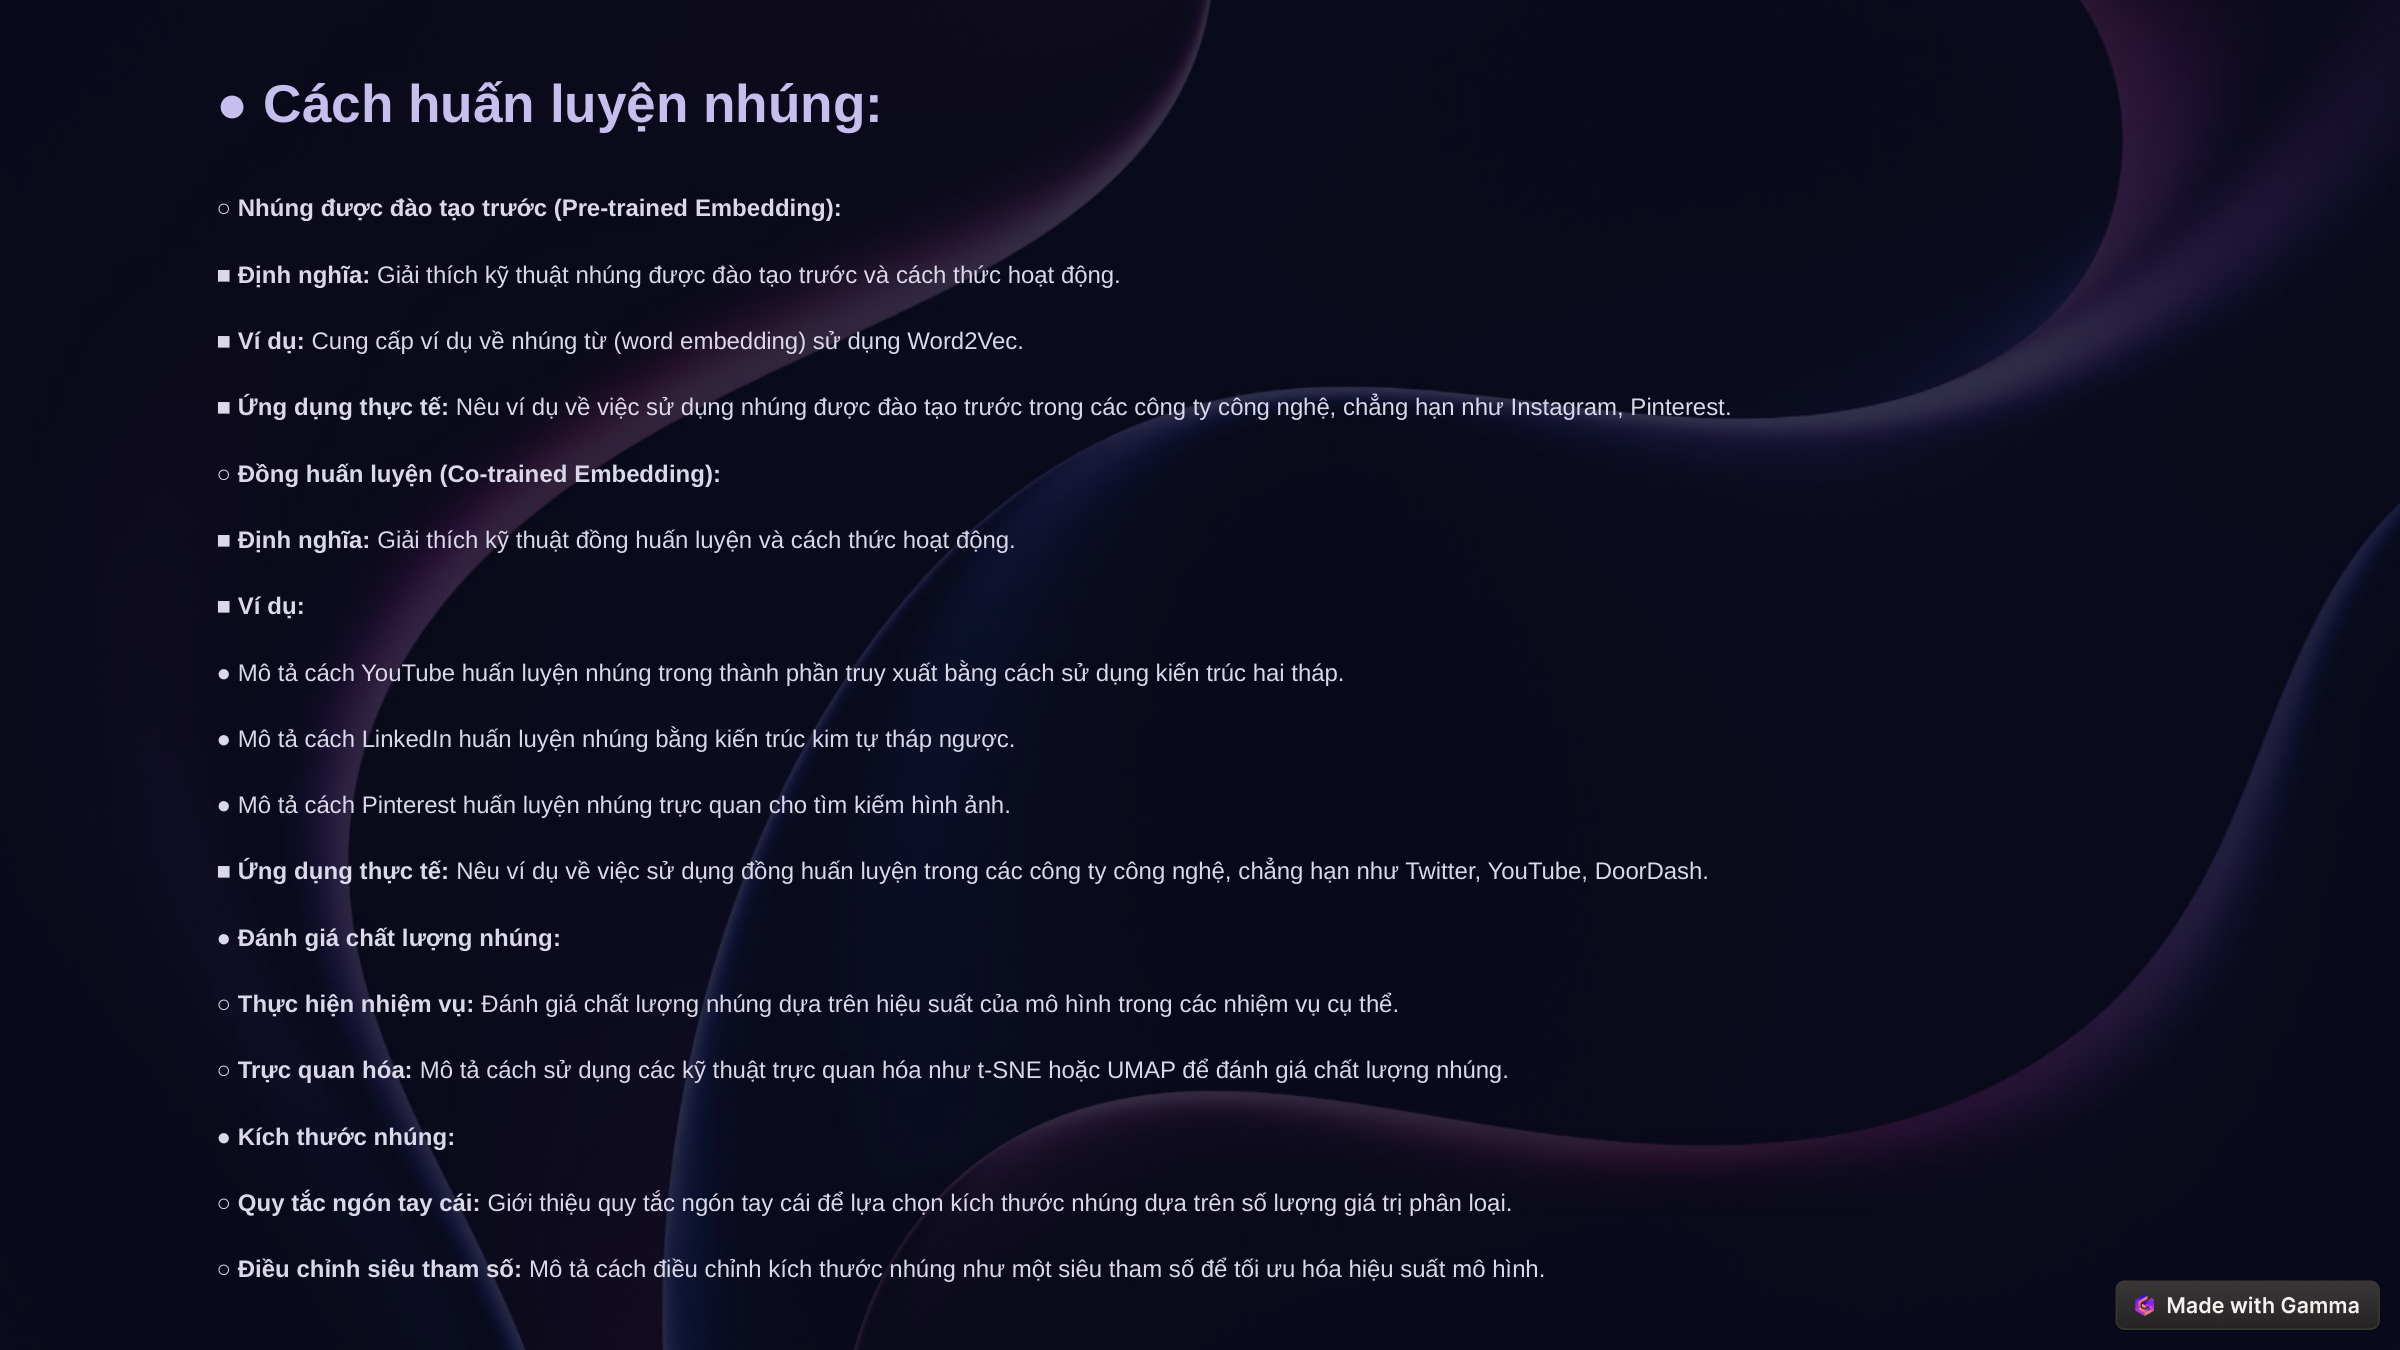

● Cách huấn luyện nhúng:
○ Nhúng được đào tạo trước (Pre-trained Embedding):
■ Định nghĩa: Giải thích kỹ thuật nhúng được đào tạo trước và cách thức hoạt động.
■ Ví dụ: Cung cấp ví dụ về nhúng từ (word embedding) sử dụng Word2Vec.
■ Ứng dụng thực tế: Nêu ví dụ về việc sử dụng nhúng được đào tạo trước trong các công ty công nghệ, chẳng hạn như Instagram, Pinterest.
○ Đồng huấn luyện (Co-trained Embedding):
■ Định nghĩa: Giải thích kỹ thuật đồng huấn luyện và cách thức hoạt động.
■ Ví dụ:
● Mô tả cách YouTube huấn luyện nhúng trong thành phần truy xuất bằng cách sử dụng kiến trúc hai tháp.
● Mô tả cách LinkedIn huấn luyện nhúng bằng kiến trúc kim tự tháp ngược.
● Mô tả cách Pinterest huấn luyện nhúng trực quan cho tìm kiếm hình ảnh.
■ Ứng dụng thực tế: Nêu ví dụ về việc sử dụng đồng huấn luyện trong các công ty công nghệ, chẳng hạn như Twitter, YouTube, DoorDash.
● Đánh giá chất lượng nhúng:
○ Thực hiện nhiệm vụ: Đánh giá chất lượng nhúng dựa trên hiệu suất của mô hình trong các nhiệm vụ cụ thể.
○ Trực quan hóa: Mô tả cách sử dụng các kỹ thuật trực quan hóa như t-SNE hoặc UMAP để đánh giá chất lượng nhúng.
● Kích thước nhúng:
○ Quy tắc ngón tay cái: Giới thiệu quy tắc ngón tay cái để lựa chọn kích thước nhúng dựa trên số lượng giá trị phân loại.
○ Điều chỉnh siêu tham số: Mô tả cách điều chỉnh kích thước nhúng như một siêu tham số để tối ưu hóa hiệu suất mô hình.